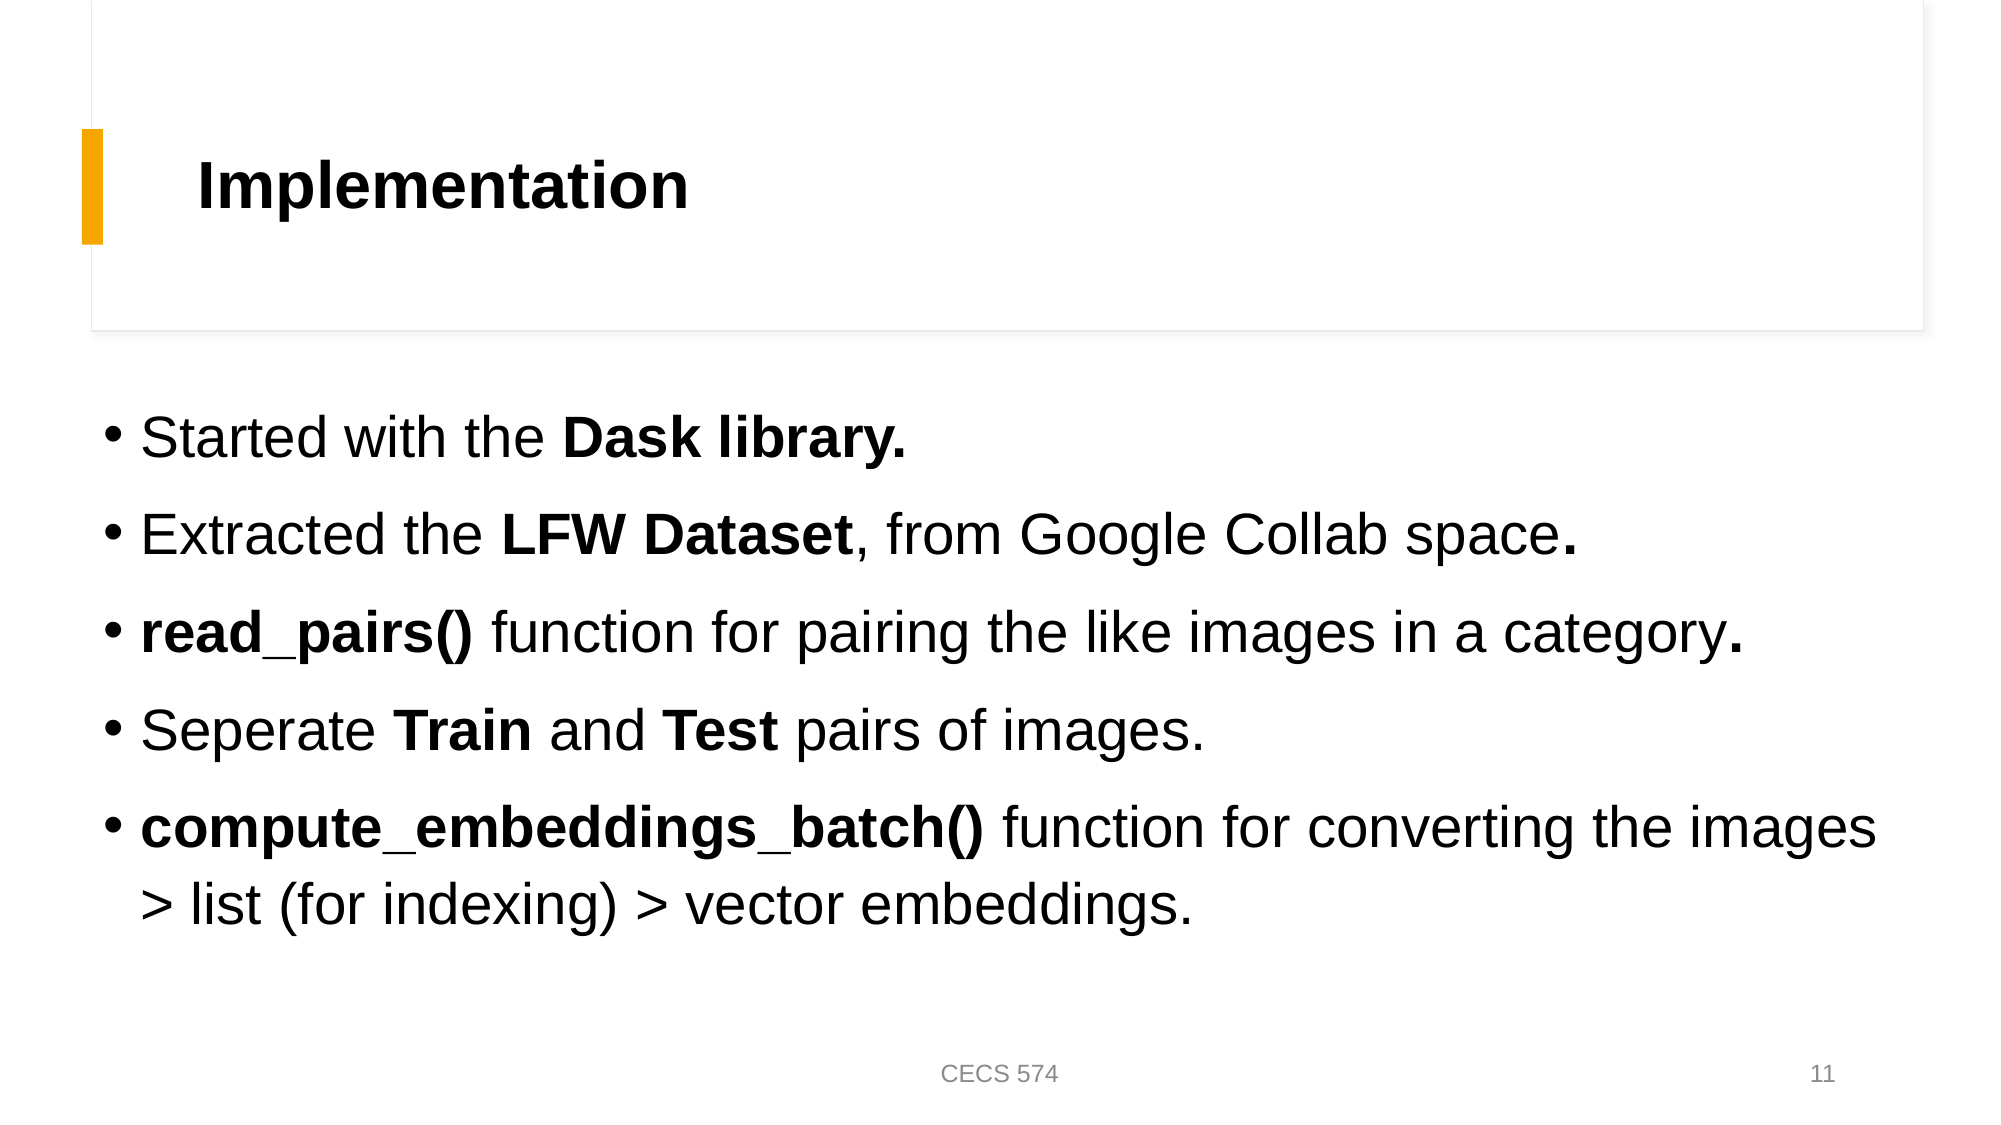

# Implementation
Started with the Dask library.
Extracted the LFW Dataset, from Google Collab space.
read_pairs() function for pairing the like images in a category.
Seperate Train and Test pairs of images.
compute_embeddings_batch() function for converting the images > list (for indexing) > vector embeddings.

CECS 574
11